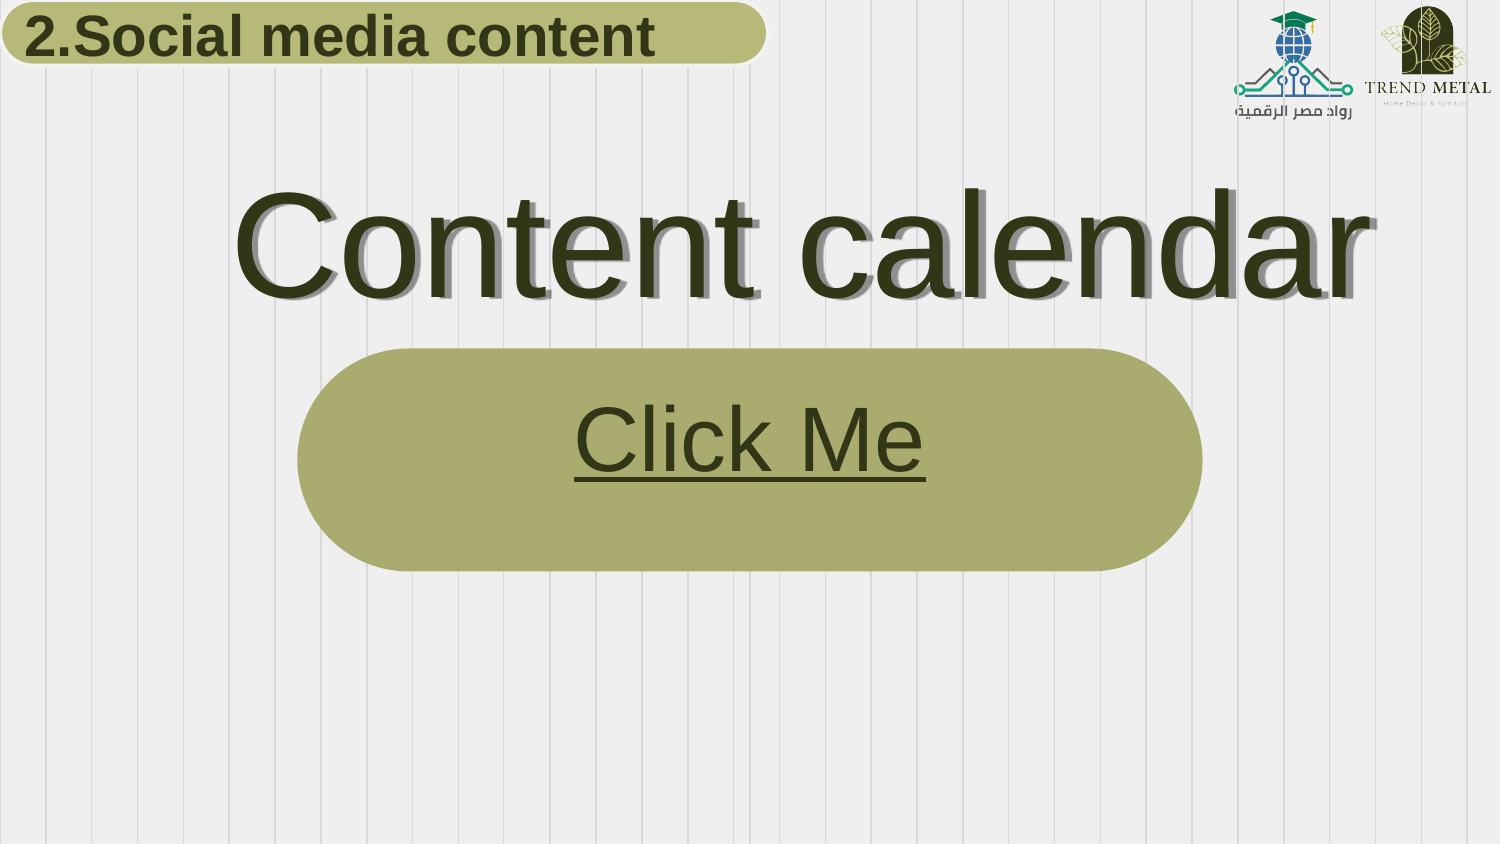

2.Social media content
# Content calendar
Click Me